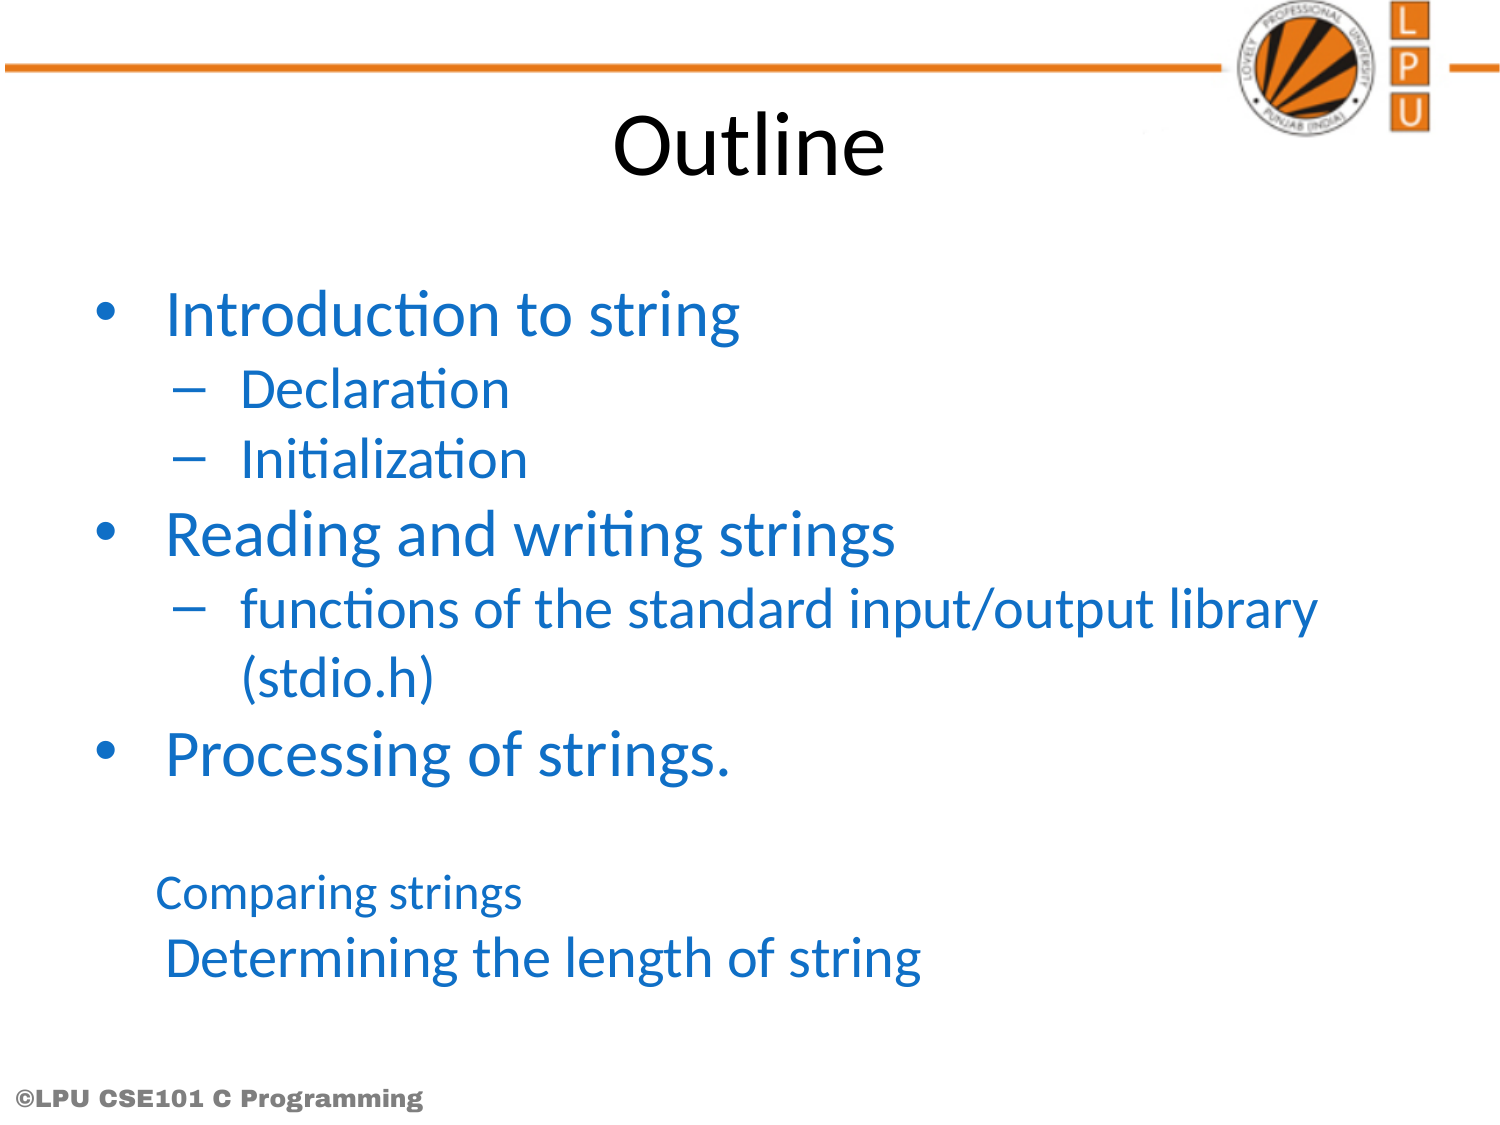

# Outline
Introduction to string
Declaration
Initialization
Reading and writing strings
functions of the standard input/output library (stdio.h)
Processing of strings.

Comparing strings
Determining the length of string